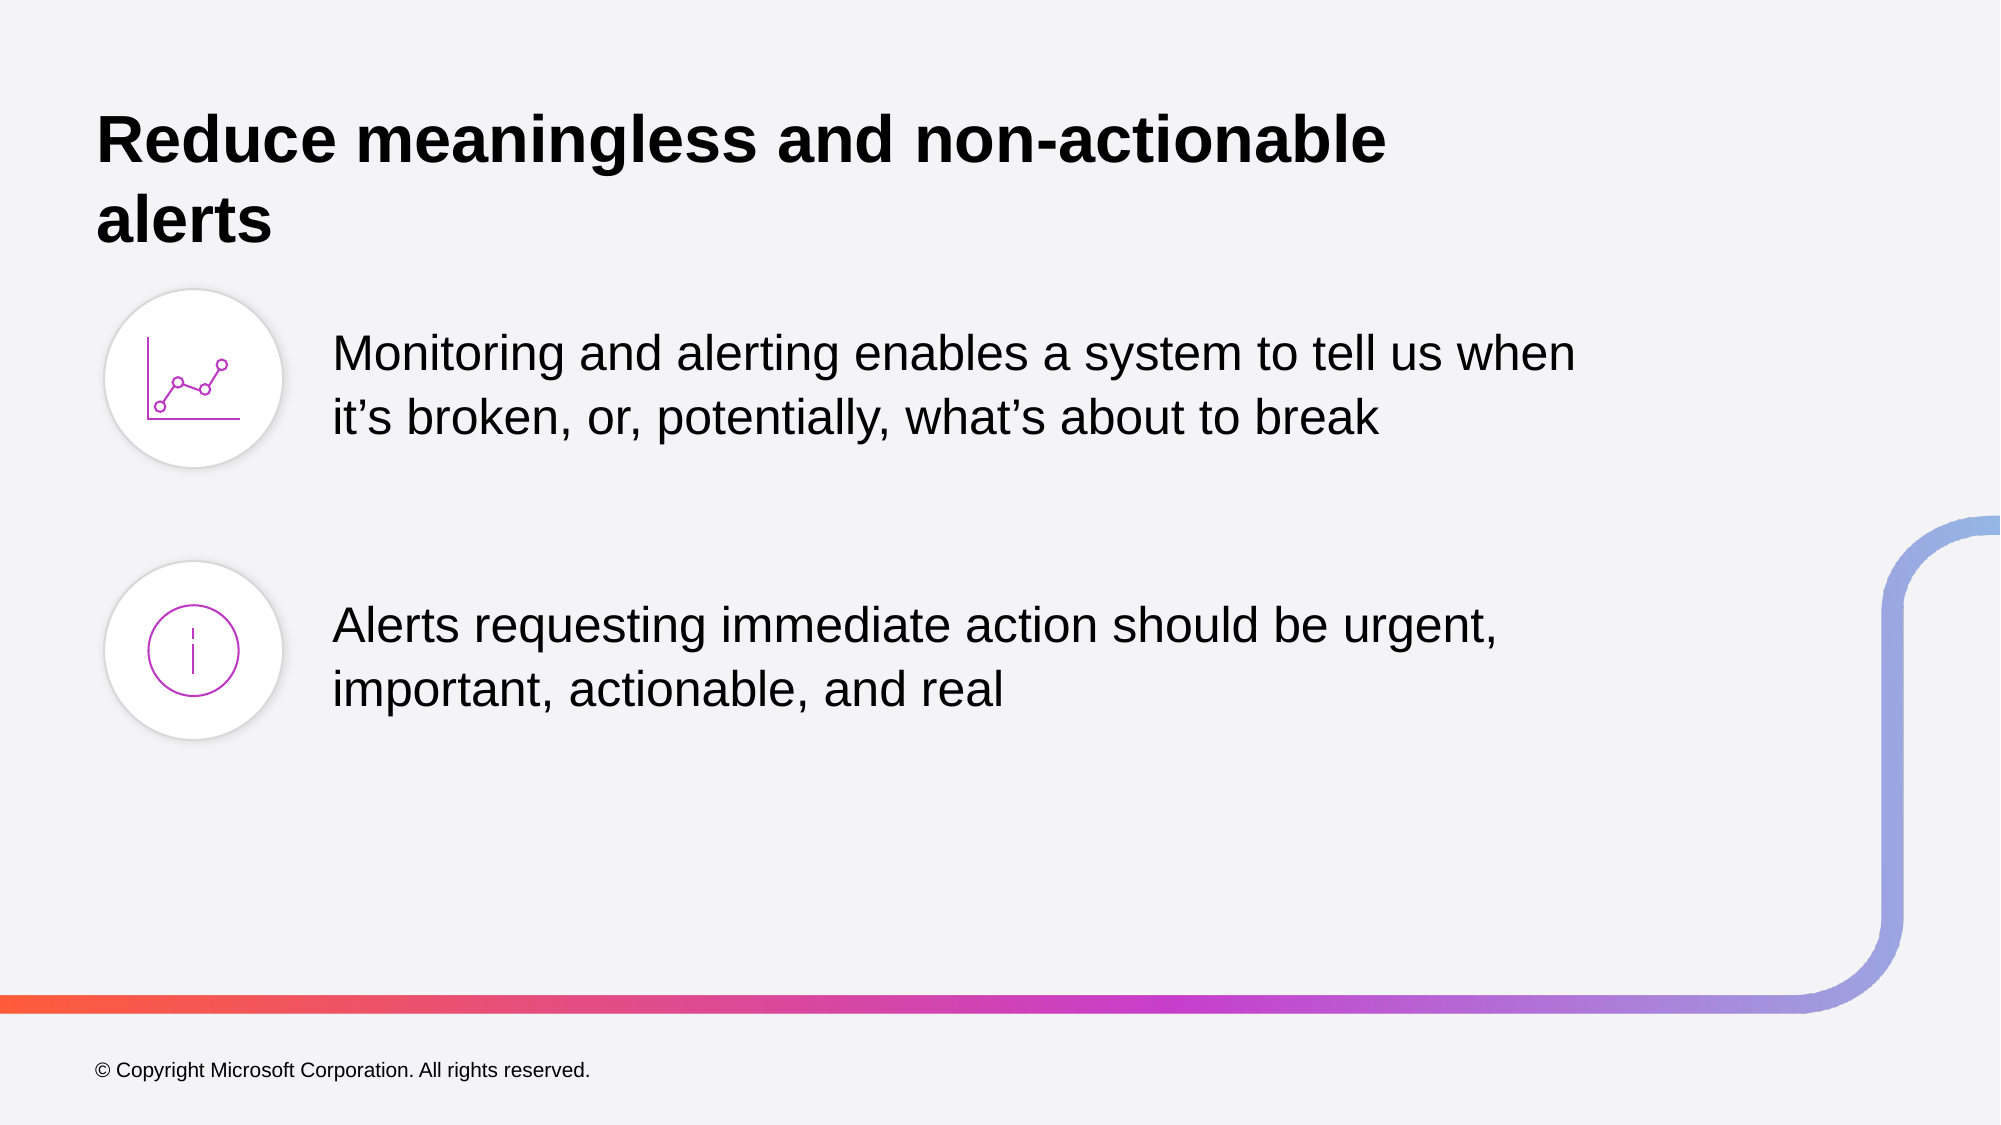

# Reduce meaningless and non-actionable alerts

Monitoring and alerting enables a system to tell us when it’s broken, or, potentially, what’s about to break

Alerts requesting immediate action should be urgent, important, actionable, and real